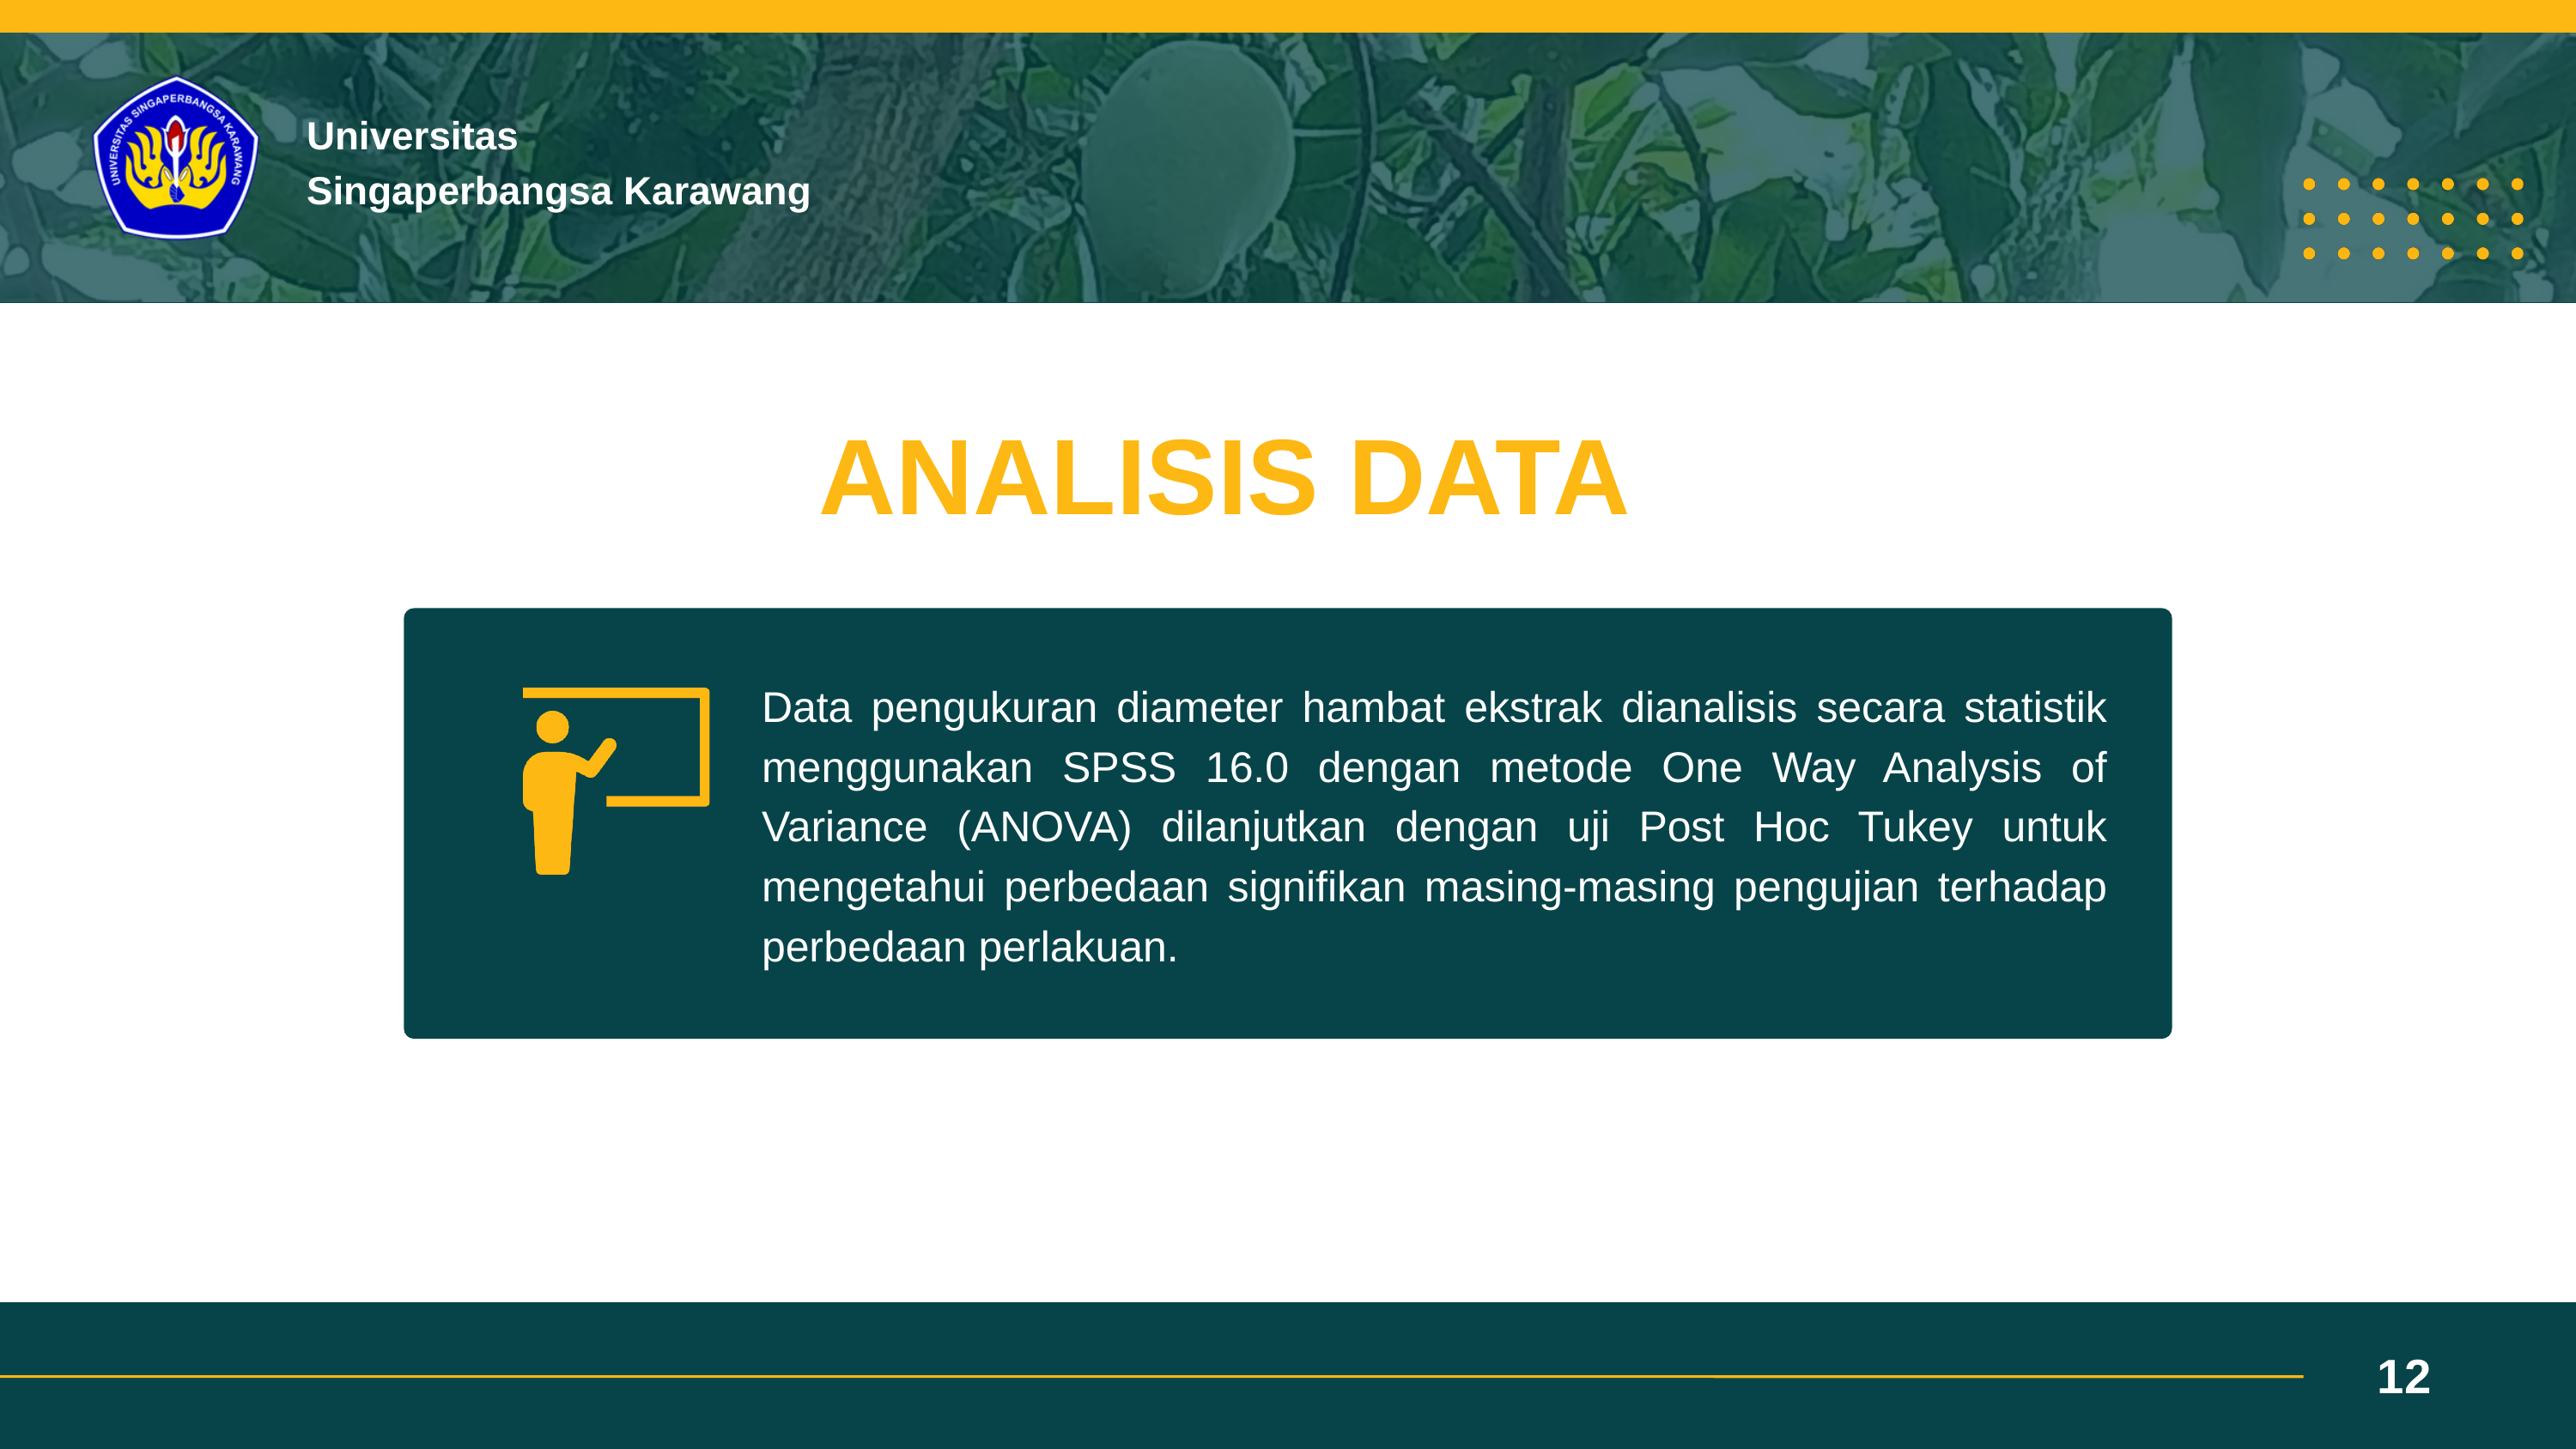

Universitas
Singaperbangsa Karawang

ANALISIS DATA

Data pengukuran diameter hambat ekstrak dianalisis secara statistik menggunakan SPSS 16.0 dengan metode One Way Analysis of Variance (ANOVA) dilanjutkan dengan uji Post Hoc Tukey untuk mengetahui perbedaan signifikan masing-masing pengujian terhadap perbedaan perlakuan.

12